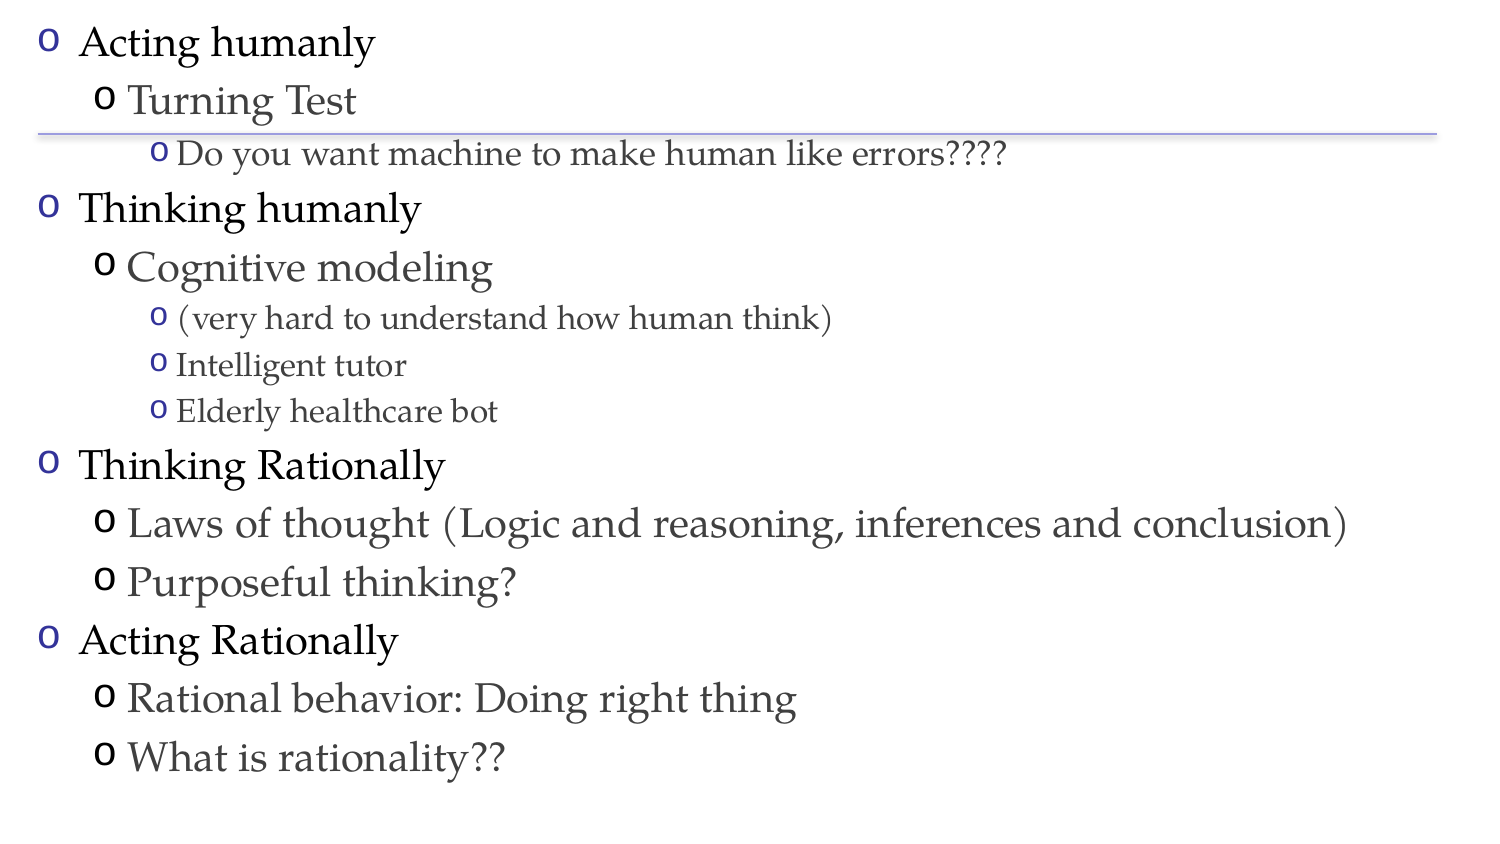

Acting humanly
Turning Test
Do you want machine to make human like errors????
Thinking humanly
Cognitive modeling
(very hard to understand how human think)
Intelligent tutor
Elderly healthcare bot
Thinking Rationally
Laws of thought (Logic and reasoning, inferences and conclusion)
Purposeful thinking?
Acting Rationally
Rational behavior: Doing right thing
What is rationality??